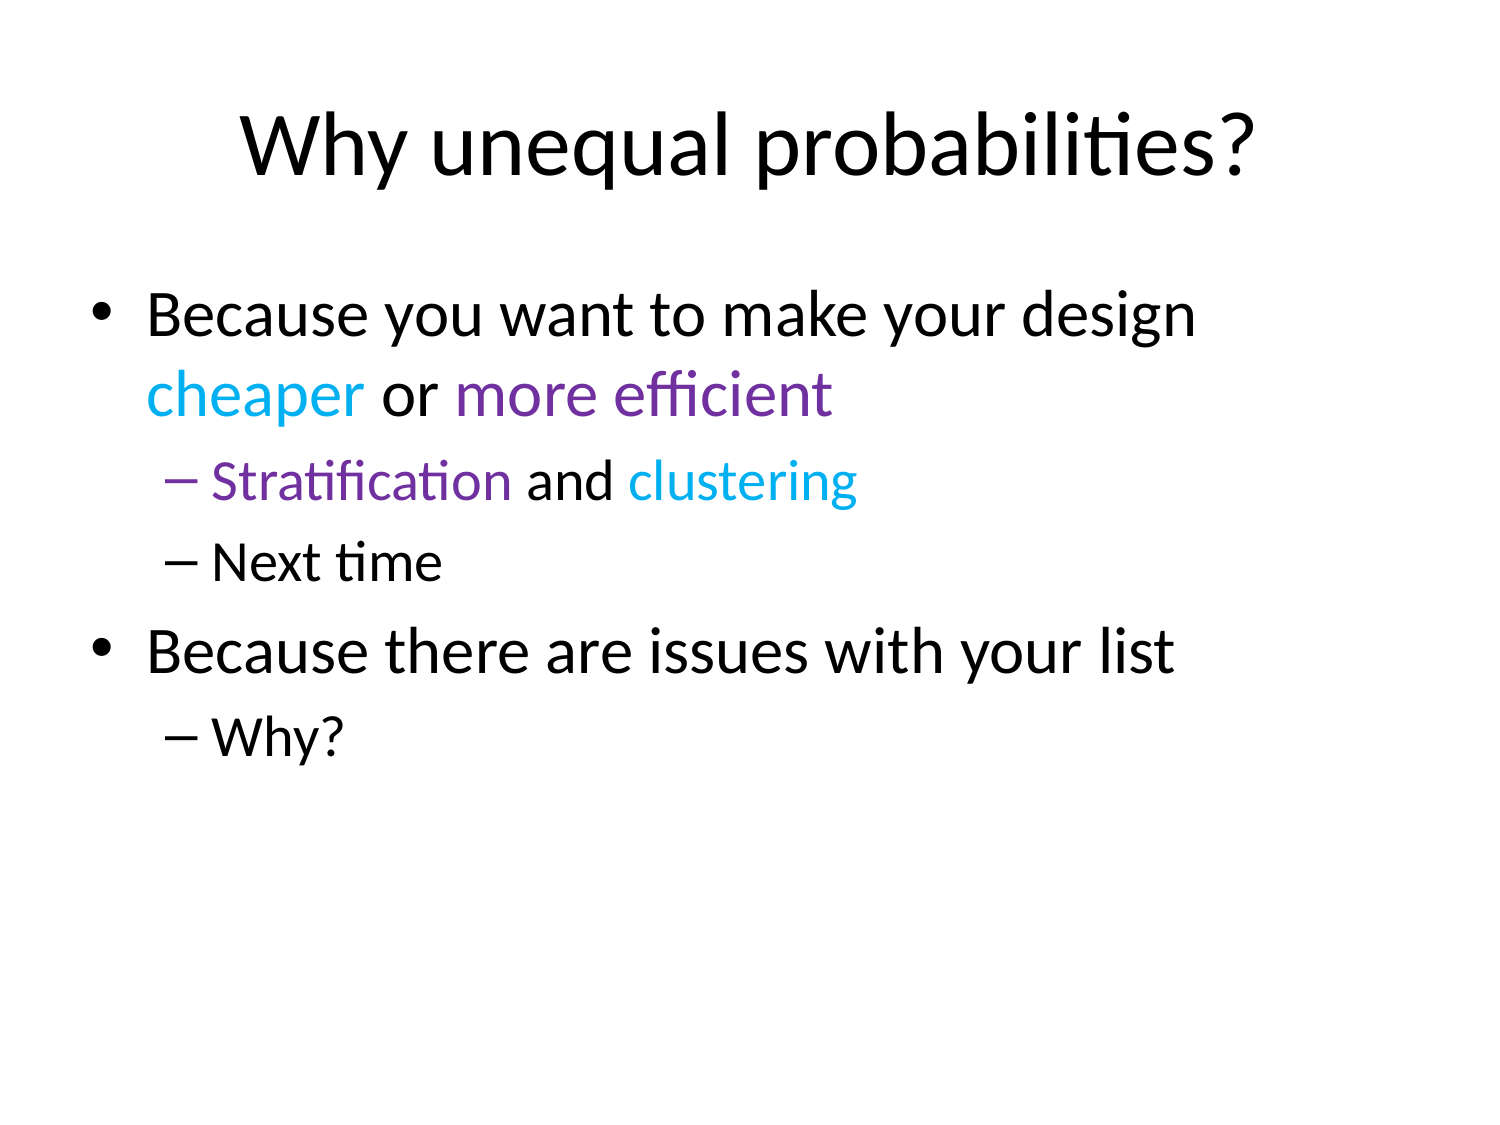

# Why unequal probabilities?
Because you want to make your design cheaper or more efficient
Stratification and clustering
Next time
Because there are issues with your list
Why?